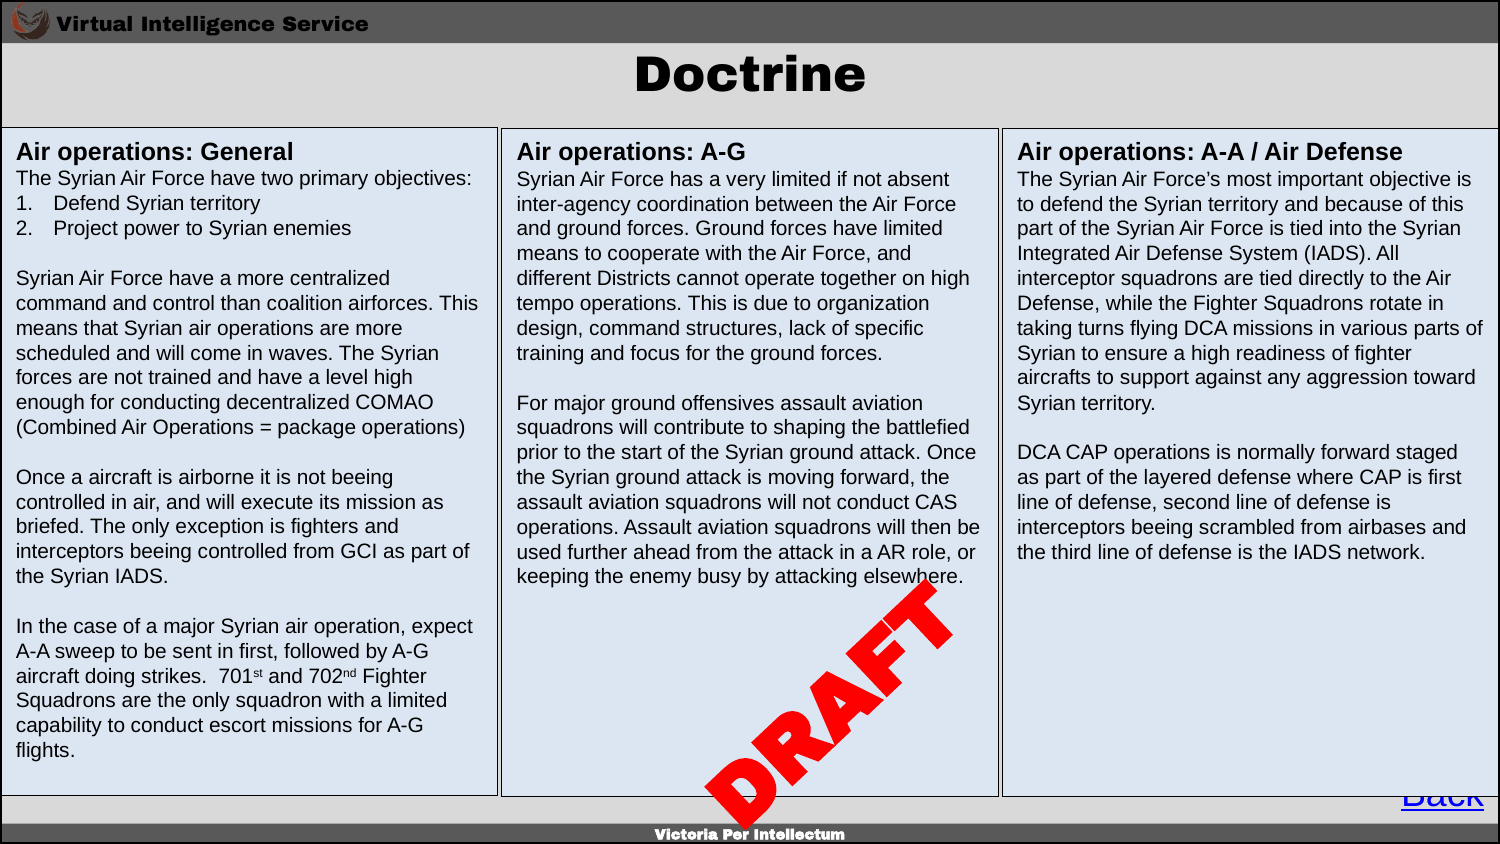

# Doctrine
Air operations: General
The Syrian Air Force have two primary objectives:
Defend Syrian territory
Project power to Syrian enemies

Syrian Air Force have a more centralized command and control than coalition airforces. This means that Syrian air operations are more scheduled and will come in waves. The Syrian forces are not trained and have a level high enough for conducting decentralized COMAO (Combined Air Operations = package operations)

Once a aircraft is airborne it is not beeing controlled in air, and will execute its mission as briefed. The only exception is fighters and interceptors beeing controlled from GCI as part of the Syrian IADS.

In the case of a major Syrian air operation, expect A-A sweep to be sent in first, followed by A-G aircraft doing strikes.  701st and 702nd Fighter Squadrons are the only squadron with a limited capability to conduct escort missions for A-G flights.

Air operations: A-G
Syrian Air Force has a very limited if not absent inter-agency coordination between the Air Force and ground forces. Ground forces have limited means to cooperate with the Air Force, and different Districts cannot operate together on high tempo operations. This is due to organization design, command structures, lack of specific training and focus for the ground forces.

For major ground offensives assault aviation squadrons will contribute to shaping the battlefied prior to the start of the Syrian ground attack. Once the Syrian ground attack is moving forward, the assault aviation squadrons will not conduct CAS operations. Assault aviation squadrons will then be used further ahead from the attack in a AR role, or keeping the enemy busy by attacking elsewhere.

Air operations: A-A / Air Defense
The Syrian Air Force’s most important objective is to defend the Syrian territory and because of this part of the Syrian Air Force is tied into the Syrian Integrated Air Defense System (IADS). All interceptor squadrons are tied directly to the Air Defense, while the Fighter Squadrons rotate in taking turns flying DCA missions in various parts of Syrian to ensure a high readiness of fighter aircrafts to support against any aggression toward Syrian territory.

DCA CAP operations is normally forward staged as part of the layered defense where CAP is first line of defense, second line of defense is interceptors beeing scrambled from airbases and the third line of defense is the IADS network.

A
A
B
B
C
C
D
D
E
E
F
F
DRAFT
Back